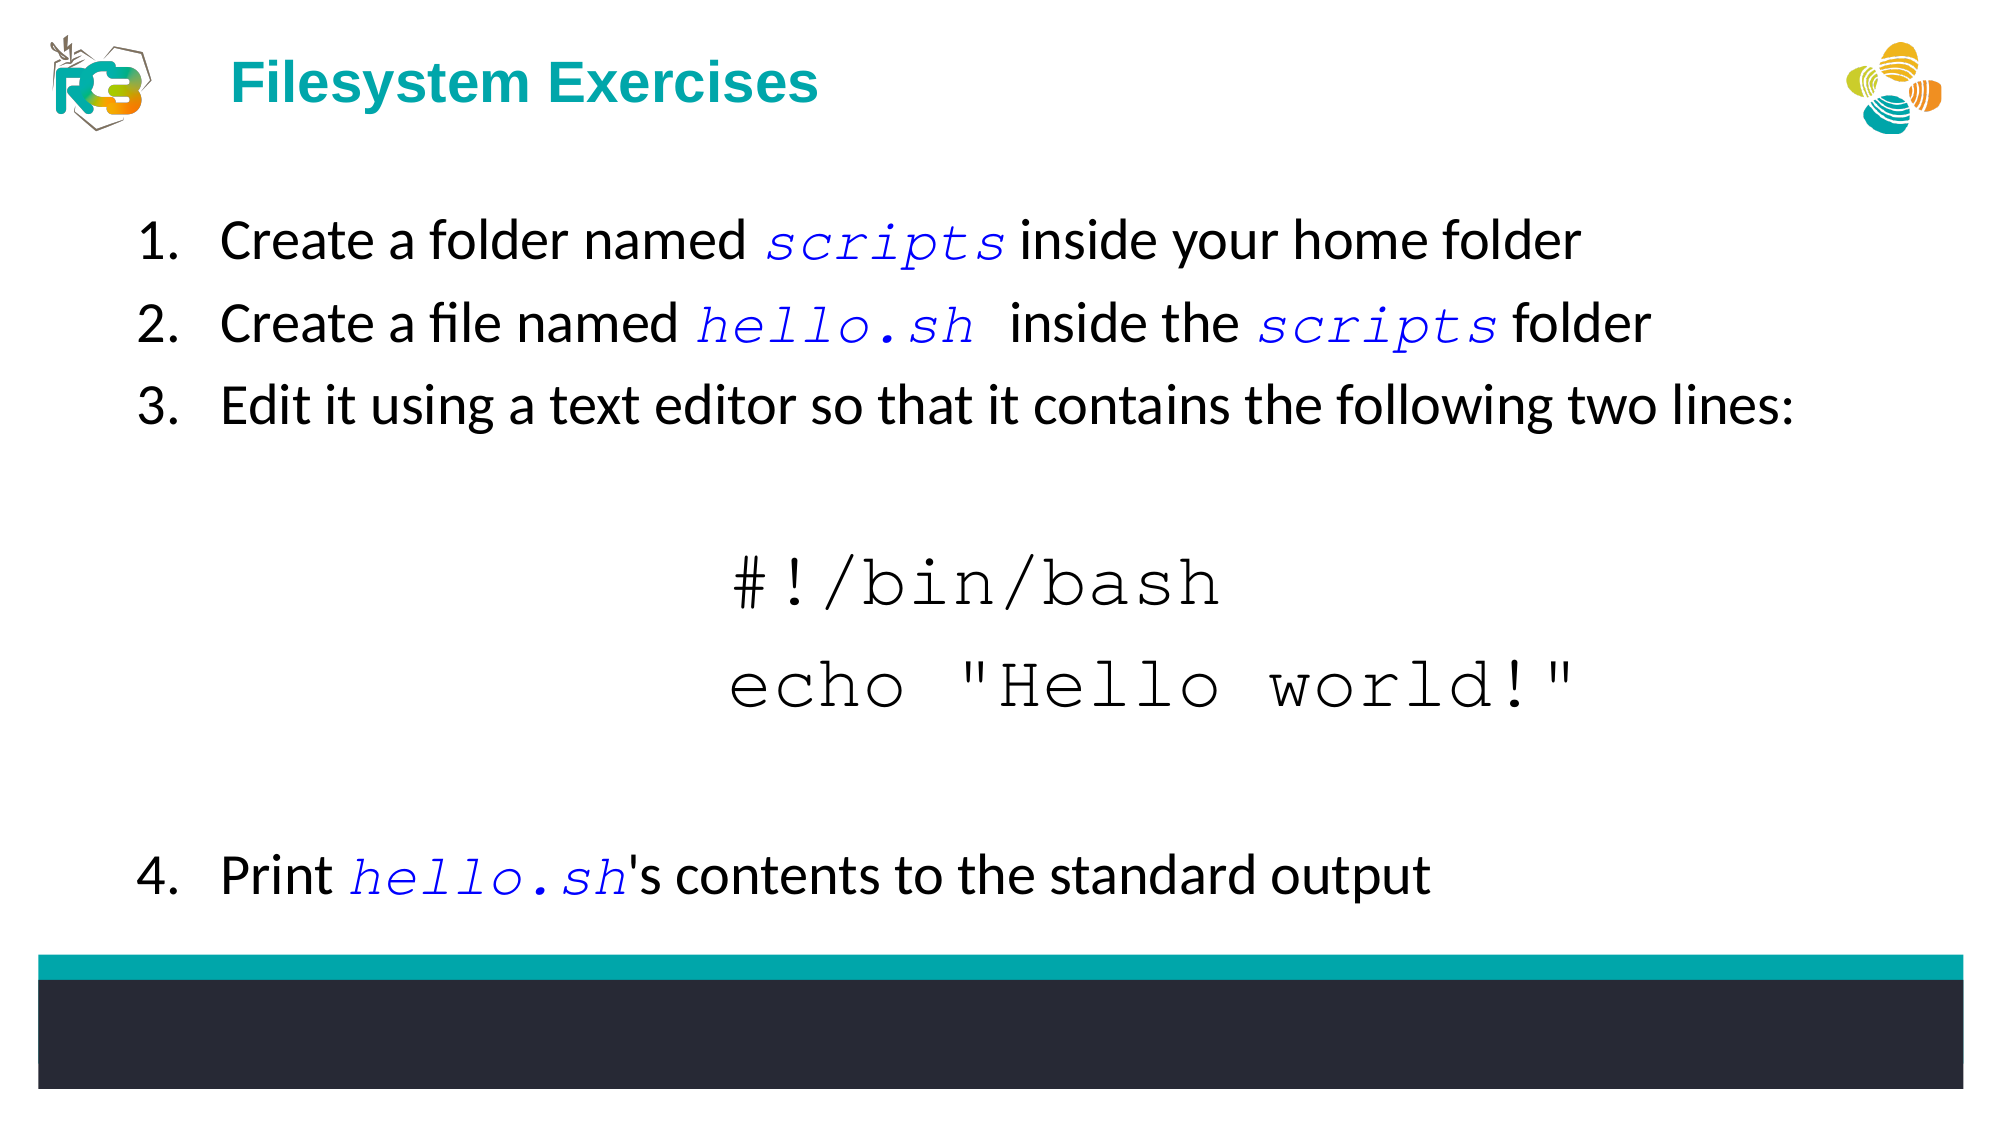

Filesystem Exercises
Create a folder named scripts inside your home folder
Create a file named hello.sh inside the scripts folder
Edit it using a text editor so that it contains the following two lines:

#!/bin/bash
echo "Hello world!"

Print hello.sh's contents to the standard output